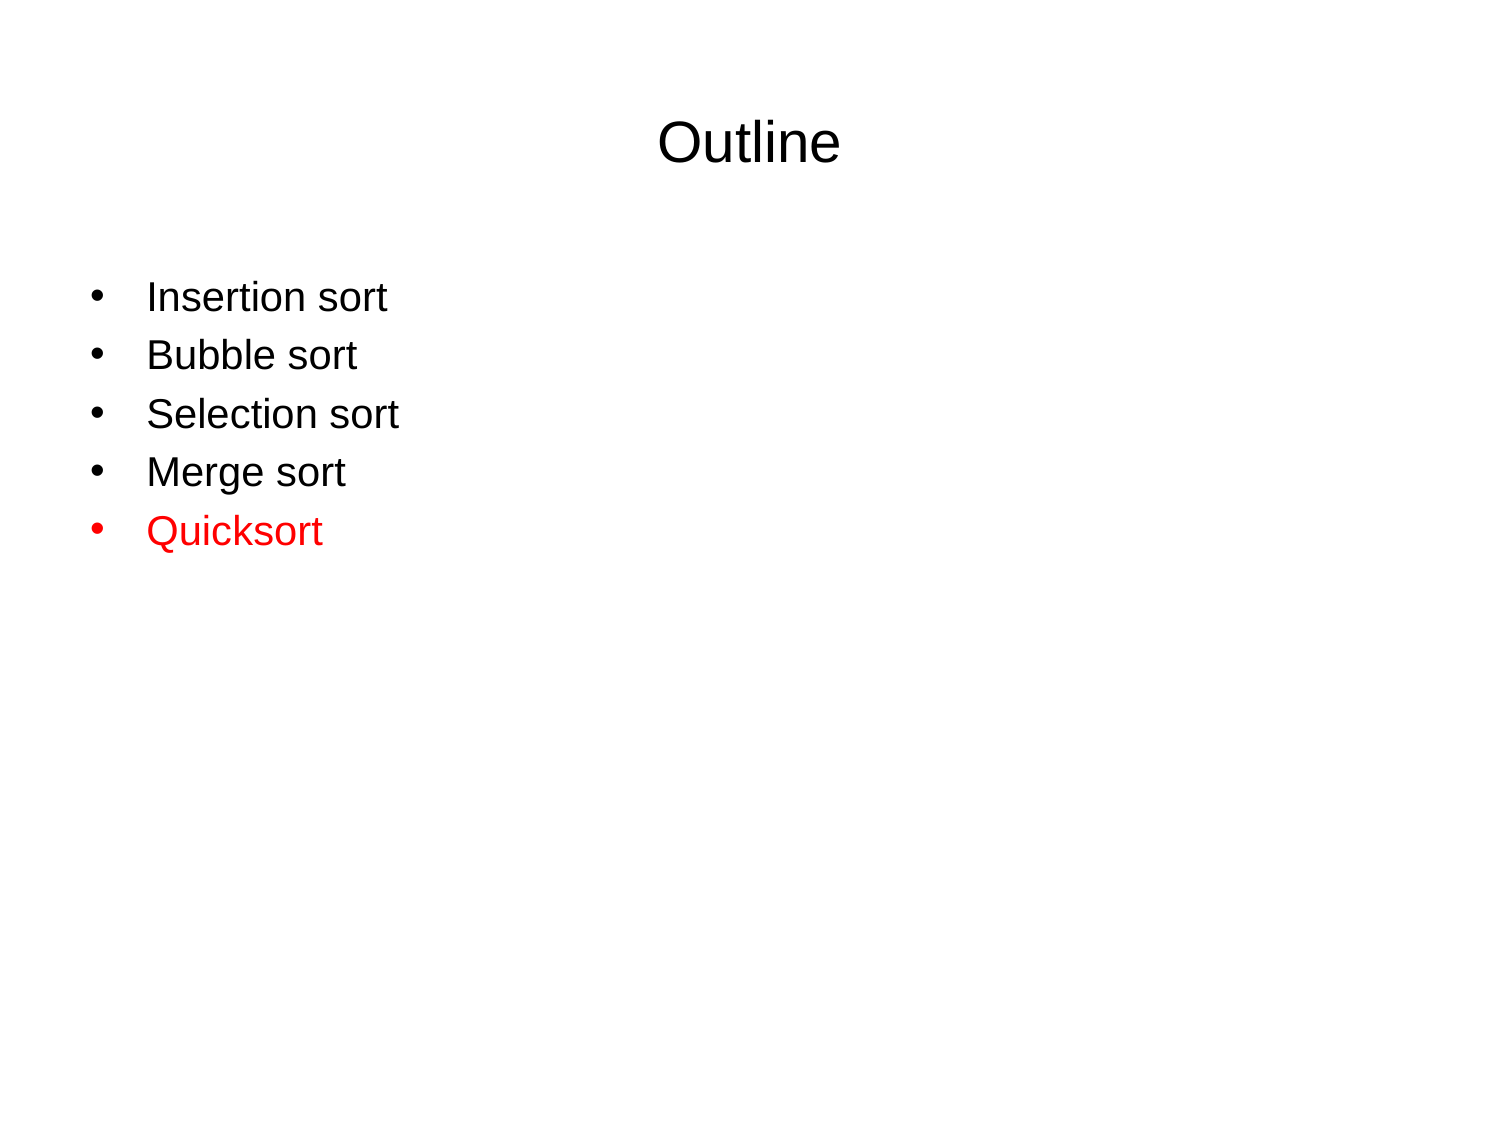

# Outline
Insertion sort
Bubble sort
Selection sort
Merge sort
Quicksort